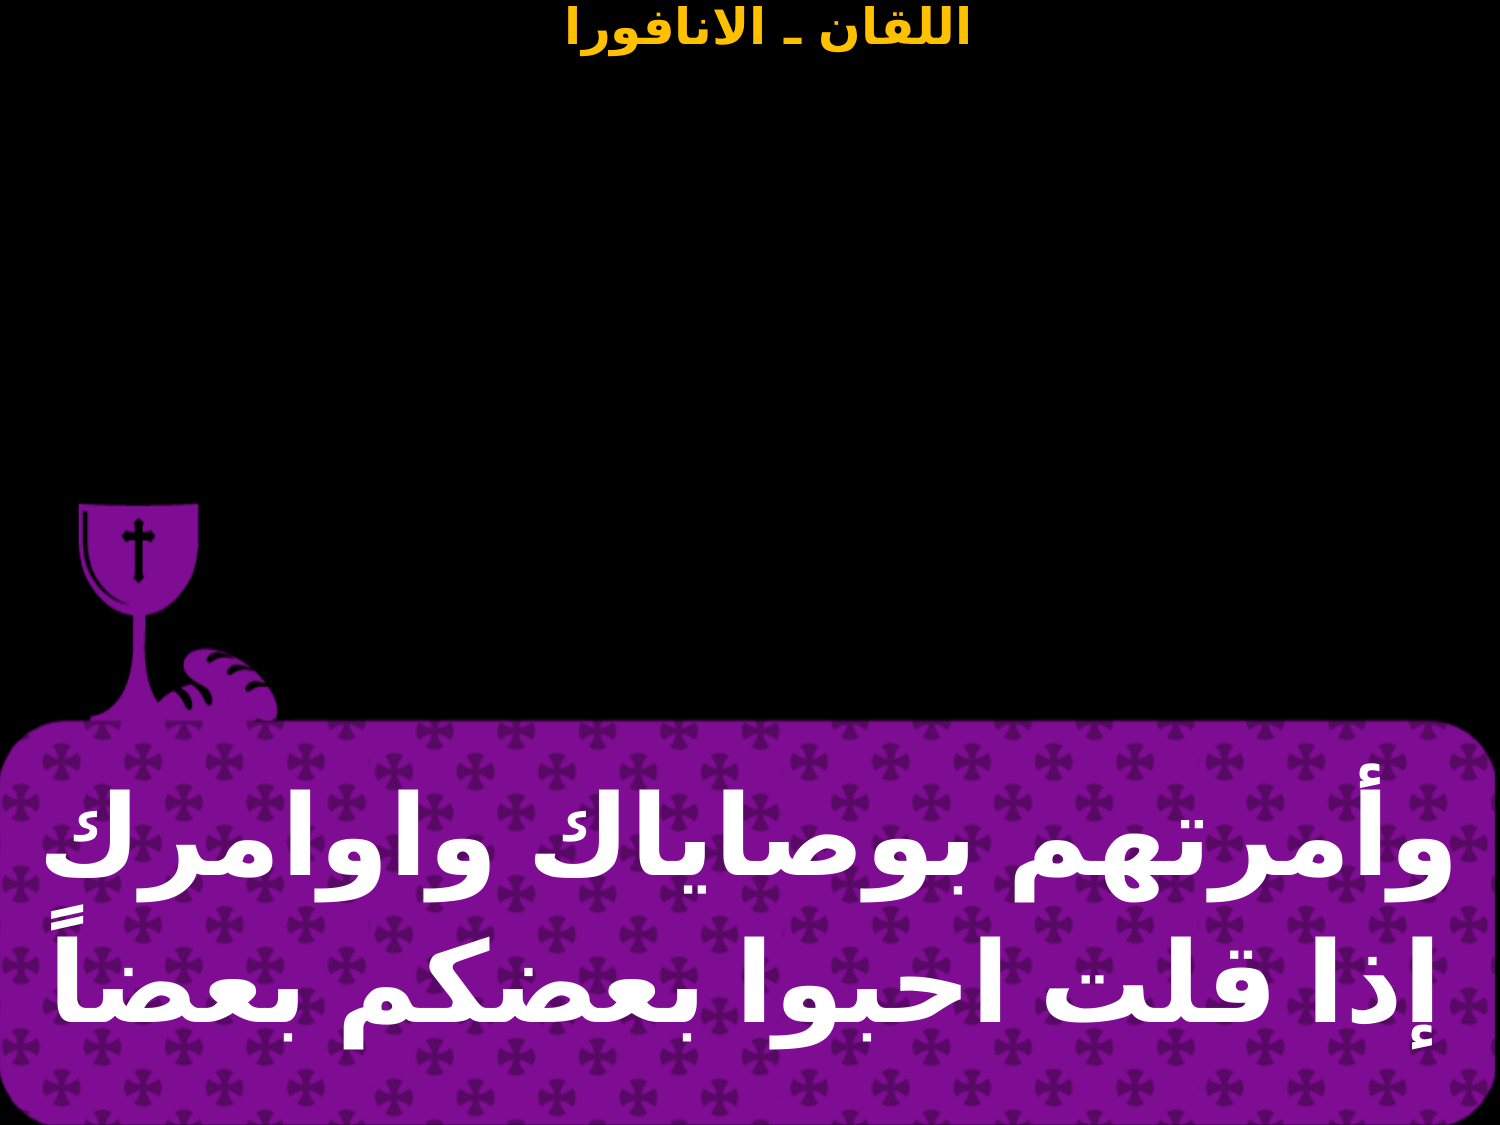

| وأمرتهم بوصاياك واوامرك إذا قلت احبوا بعضكم بعضاً |
| --- |